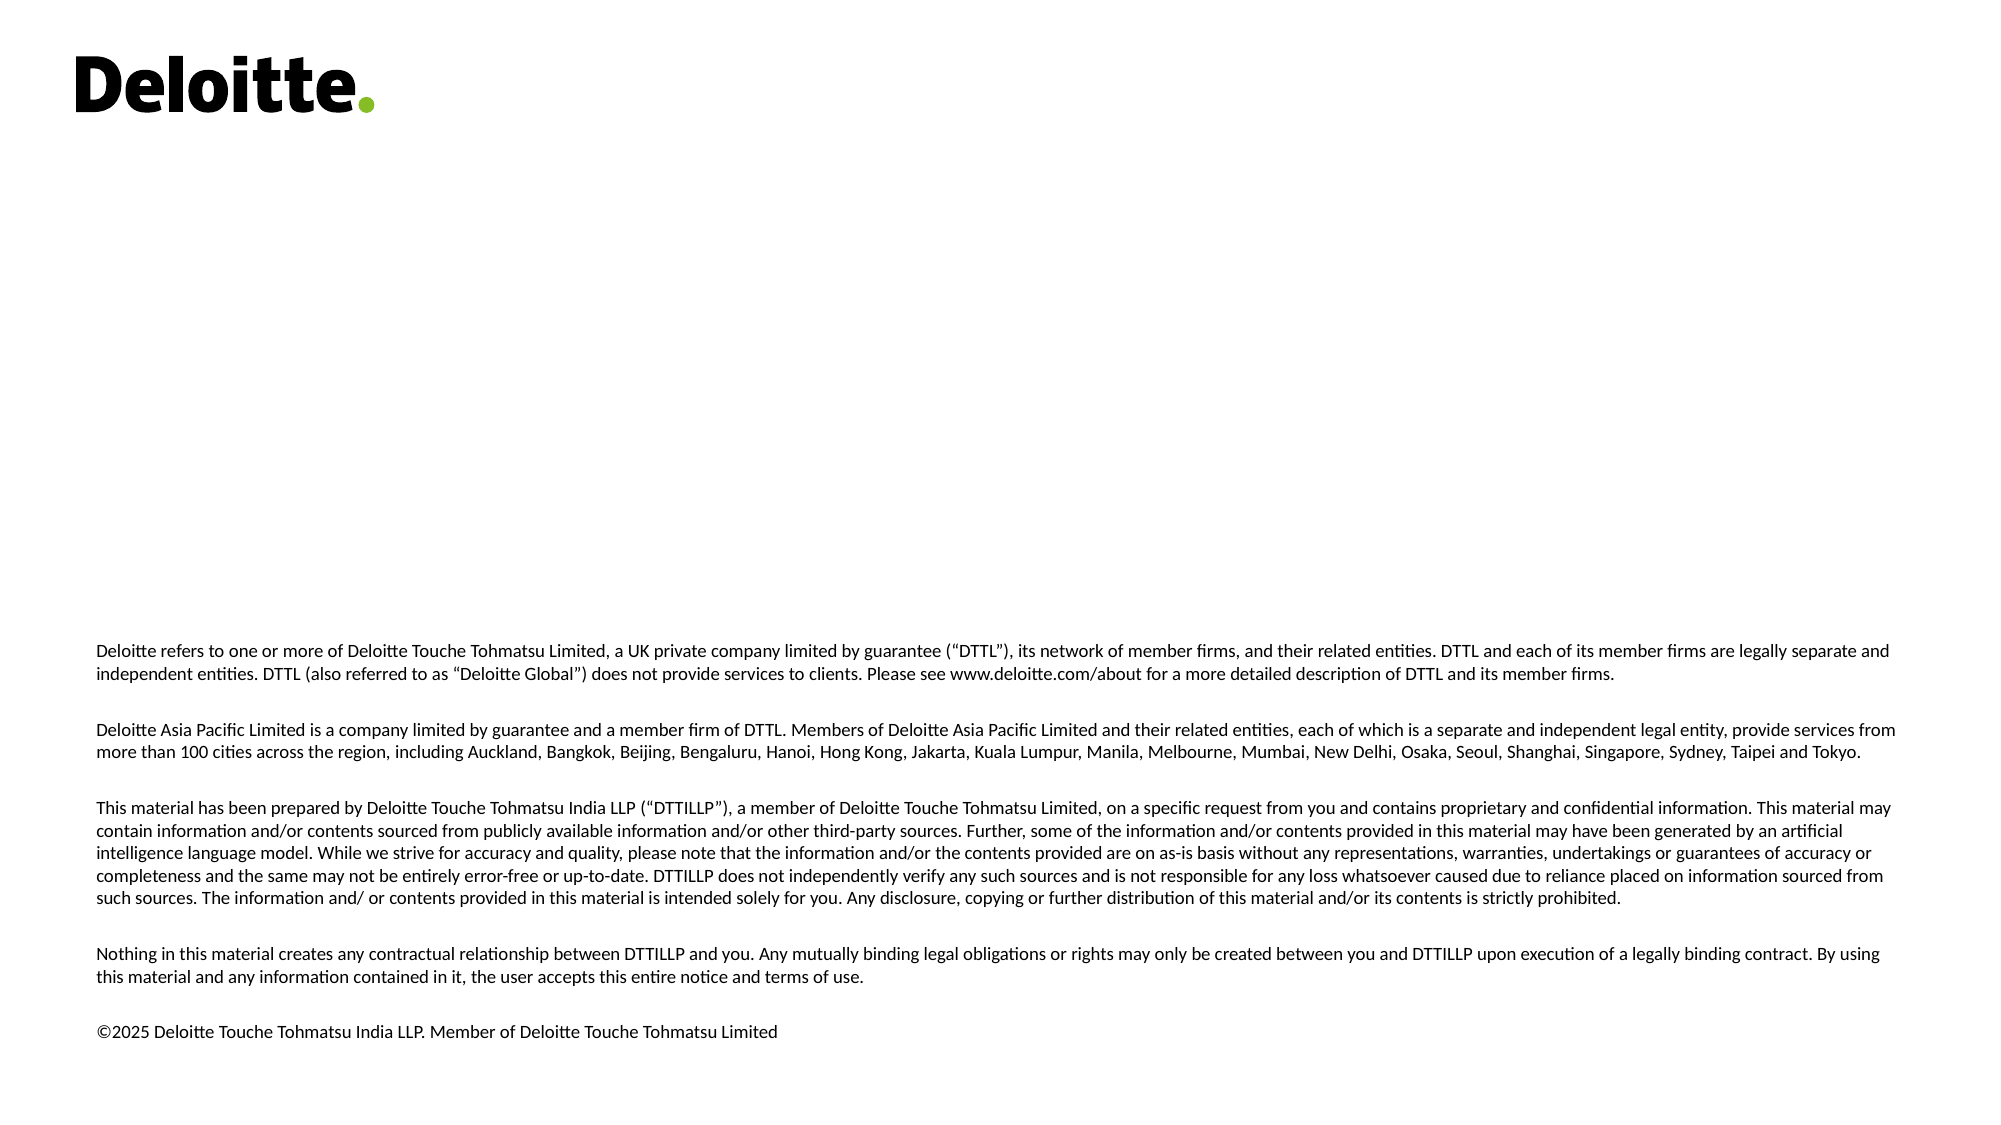

Deloitte refers to one or more of Deloitte Touche Tohmatsu Limited, a UK private company limited by guarantee (“DTTL”), its network of member firms, and their related entities. DTTL and each of its member firms are legally separate and independent entities. DTTL (also referred to as “Deloitte Global”) does not provide services to clients. Please see www.deloitte.com/about for a more detailed description of DTTL and its member firms.
Deloitte Asia Pacific Limited is a company limited by guarantee and a member firm of DTTL. Members of Deloitte Asia Pacific Limited and their related entities, each of which is a separate and independent legal entity, provide services from more than 100 cities across the region, including Auckland, Bangkok, Beijing, Bengaluru, Hanoi, Hong Kong, Jakarta, Kuala Lumpur, Manila, Melbourne, Mumbai, New Delhi, Osaka, Seoul, Shanghai, Singapore, Sydney, Taipei and Tokyo.
This material has been prepared by Deloitte Touche Tohmatsu India LLP (“DTTILLP”), a member of Deloitte Touche Tohmatsu Limited, on a specific request from you and contains proprietary and confidential information. This material may contain information and/or contents sourced from publicly available information and/or other third-party sources. Further, some of the information and/or contents provided in this material may have been generated by an artificial intelligence language model. While we strive for accuracy and quality, please note that the information and/or the contents provided are on as-is basis without any representations, warranties, undertakings or guarantees of accuracy or completeness and the same may not be entirely error-free or up-to-date. DTTILLP does not independently verify any such sources and is not responsible for any loss whatsoever caused due to reliance placed on information sourced from such sources. The information and/ or contents provided in this material is intended solely for you. Any disclosure, copying or further distribution of this material and/or its contents is strictly prohibited.
Nothing in this material creates any contractual relationship between DTTILLP and you. Any mutually binding legal obligations or rights may only be created between you and DTTILLP upon execution of a legally binding contract. By using this material and any information contained in it, the user accepts this entire notice and terms of use.
©2025 Deloitte Touche Tohmatsu India LLP. Member of Deloitte Touche Tohmatsu Limited